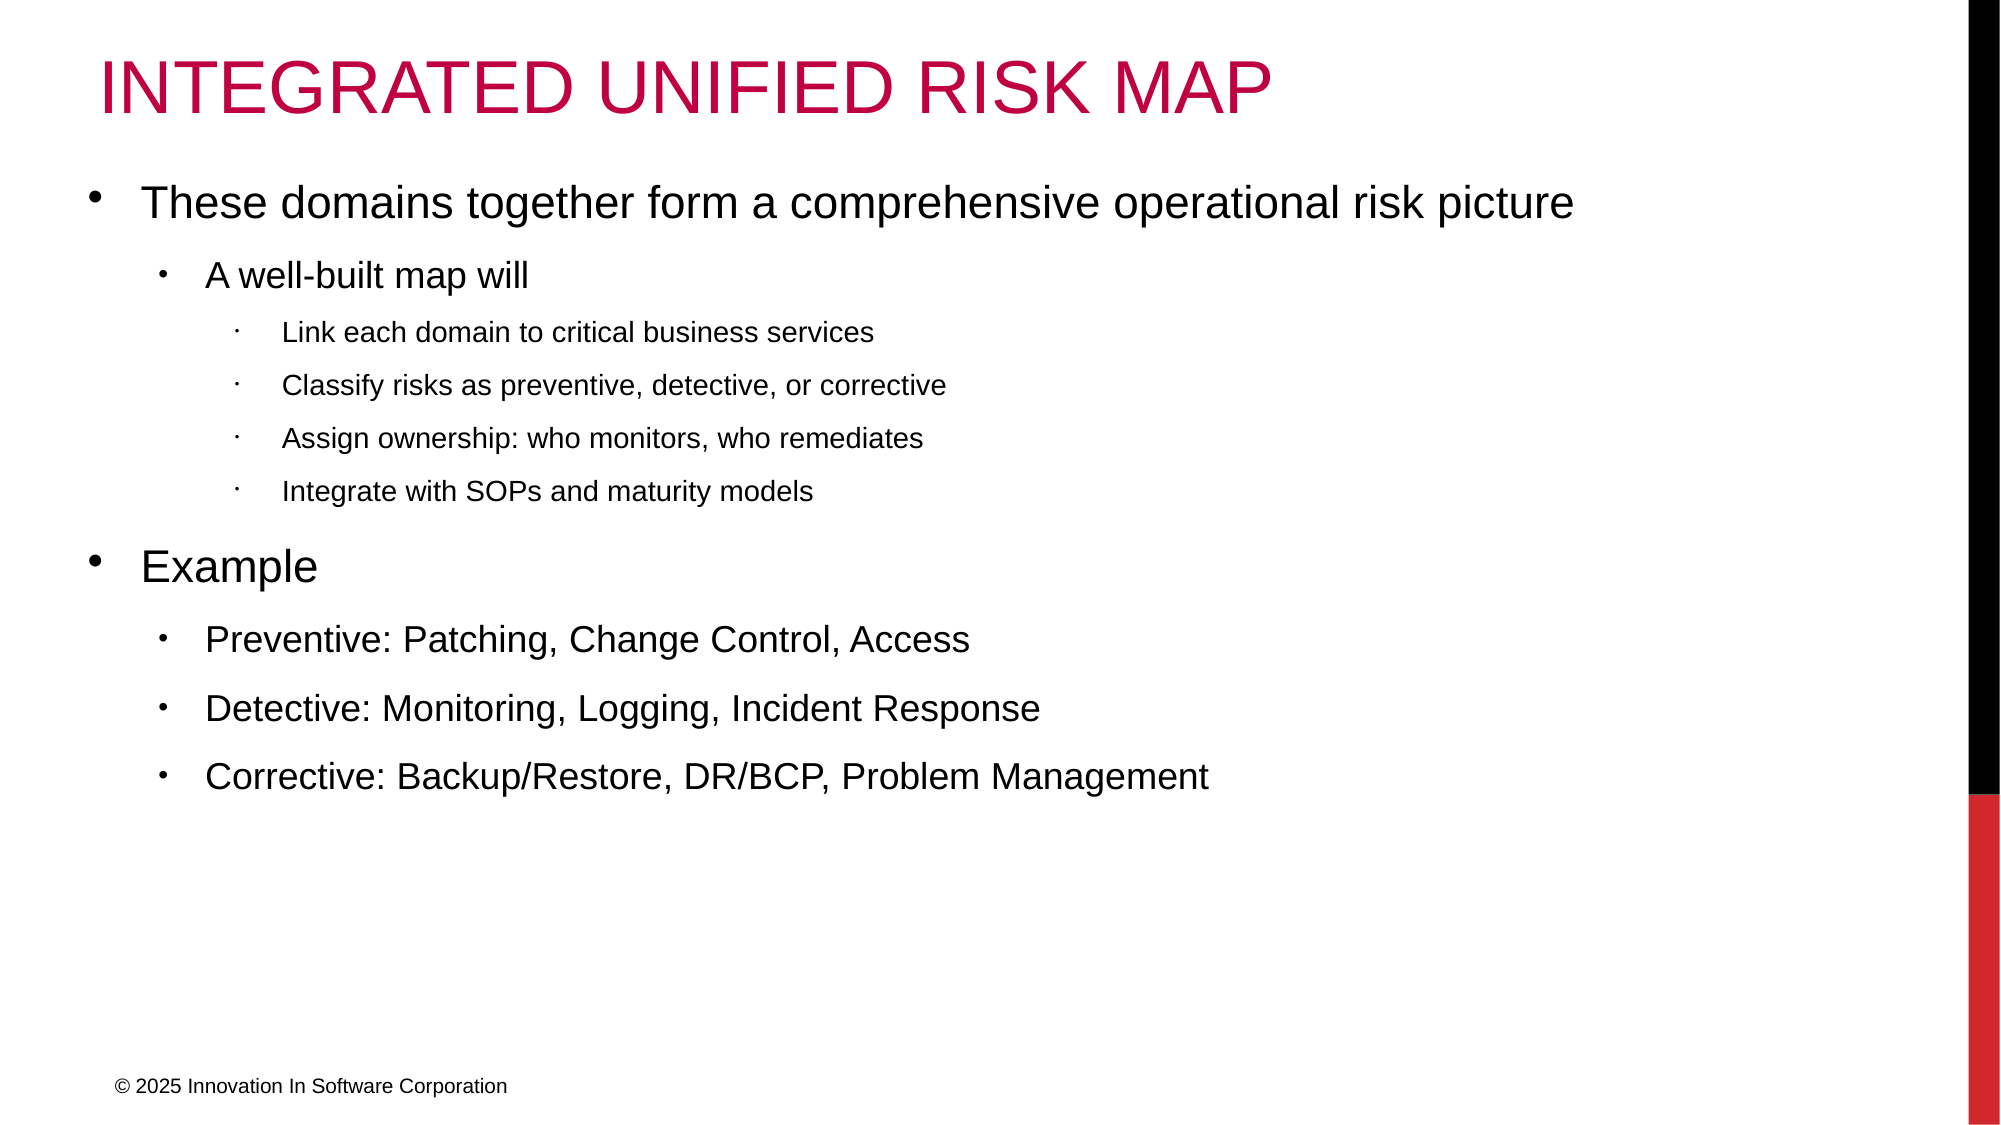

# Integrated Unified Risk Map
These domains together form a comprehensive operational risk picture
A well-built map will
Link each domain to critical business services
Classify risks as preventive, detective, or corrective
Assign ownership: who monitors, who remediates
Integrate with SOPs and maturity models
Example
Preventive: Patching, Change Control, Access
Detective: Monitoring, Logging, Incident Response
Corrective: Backup/Restore, DR/BCP, Problem Management
© 2025 Innovation In Software Corporation